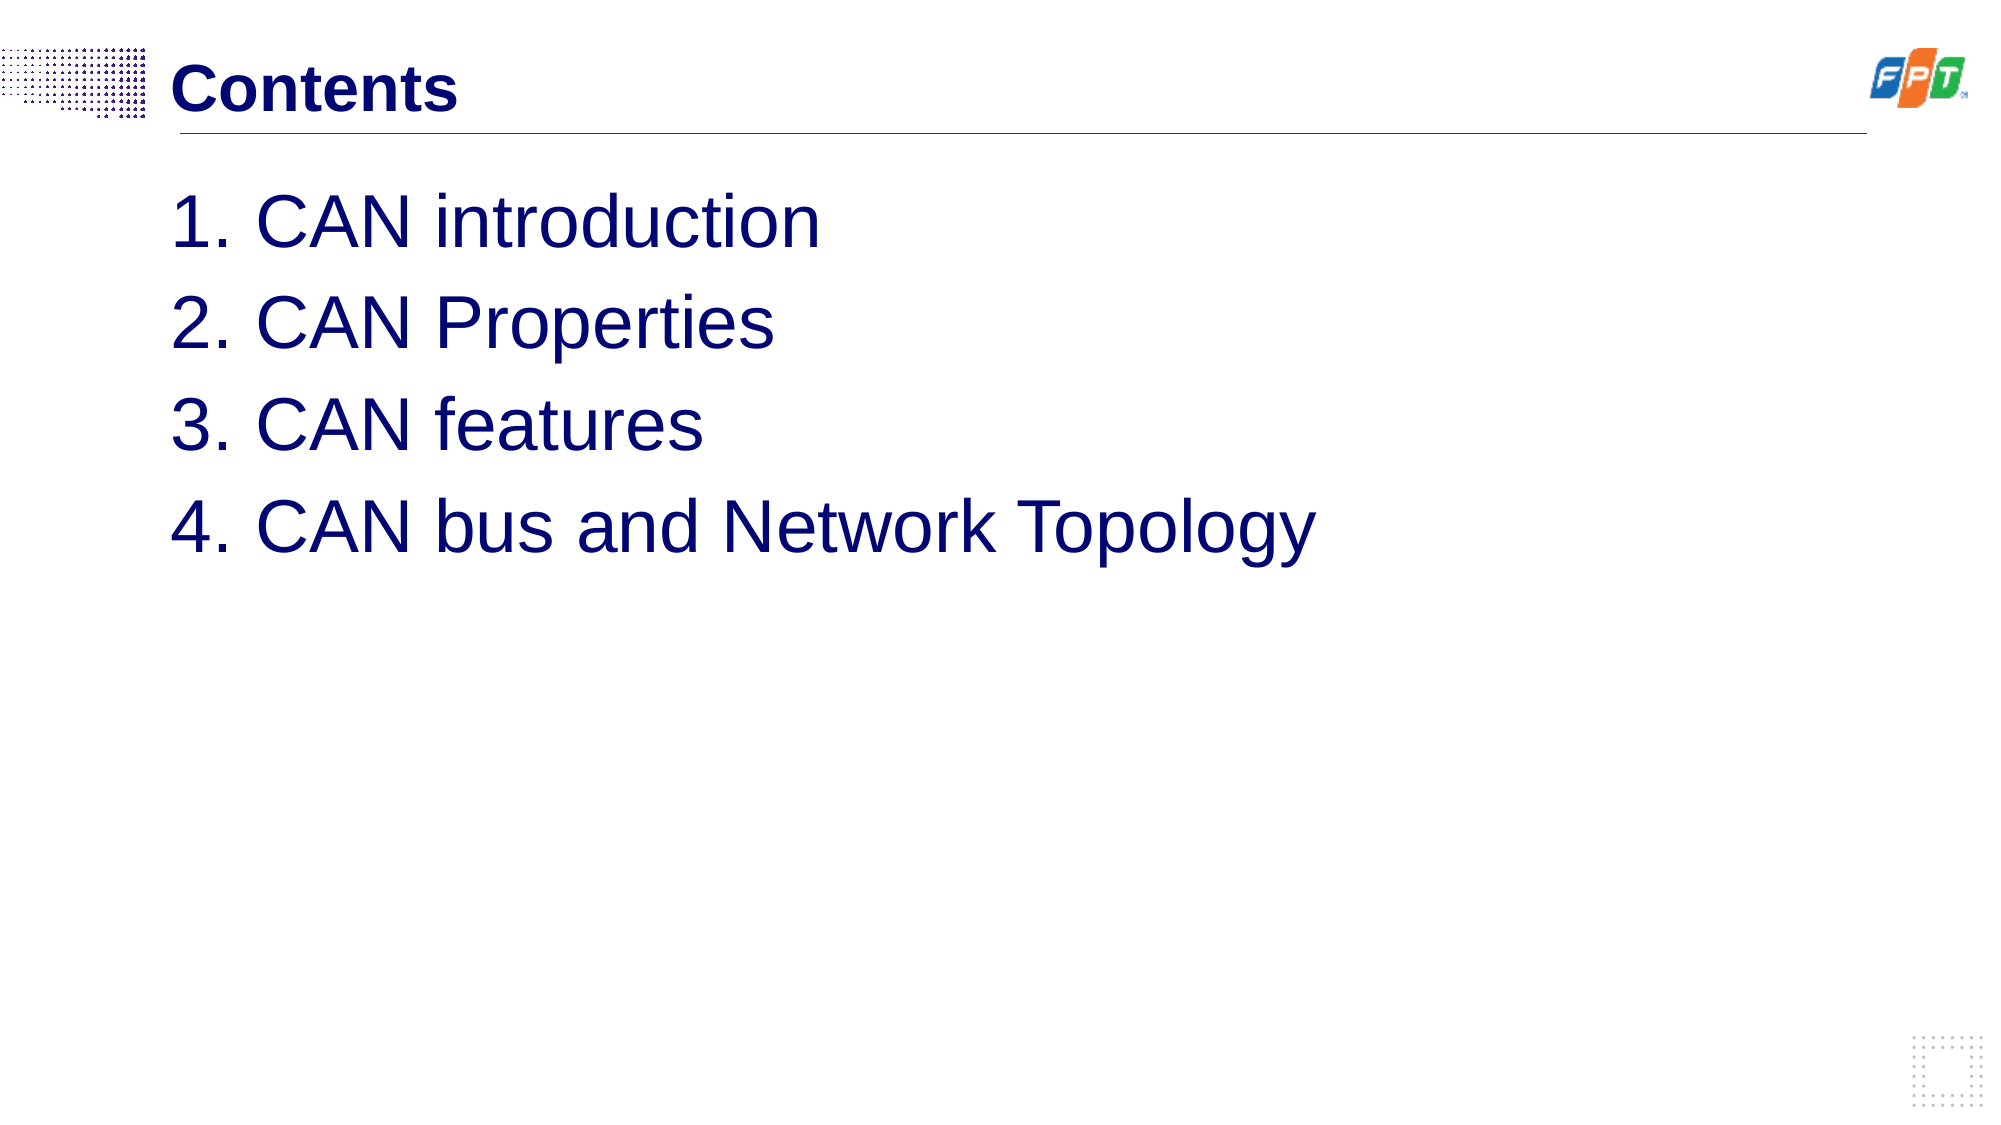

# Contents
CAN introduction
CAN Properties
CAN features
CAN bus and Network Topology